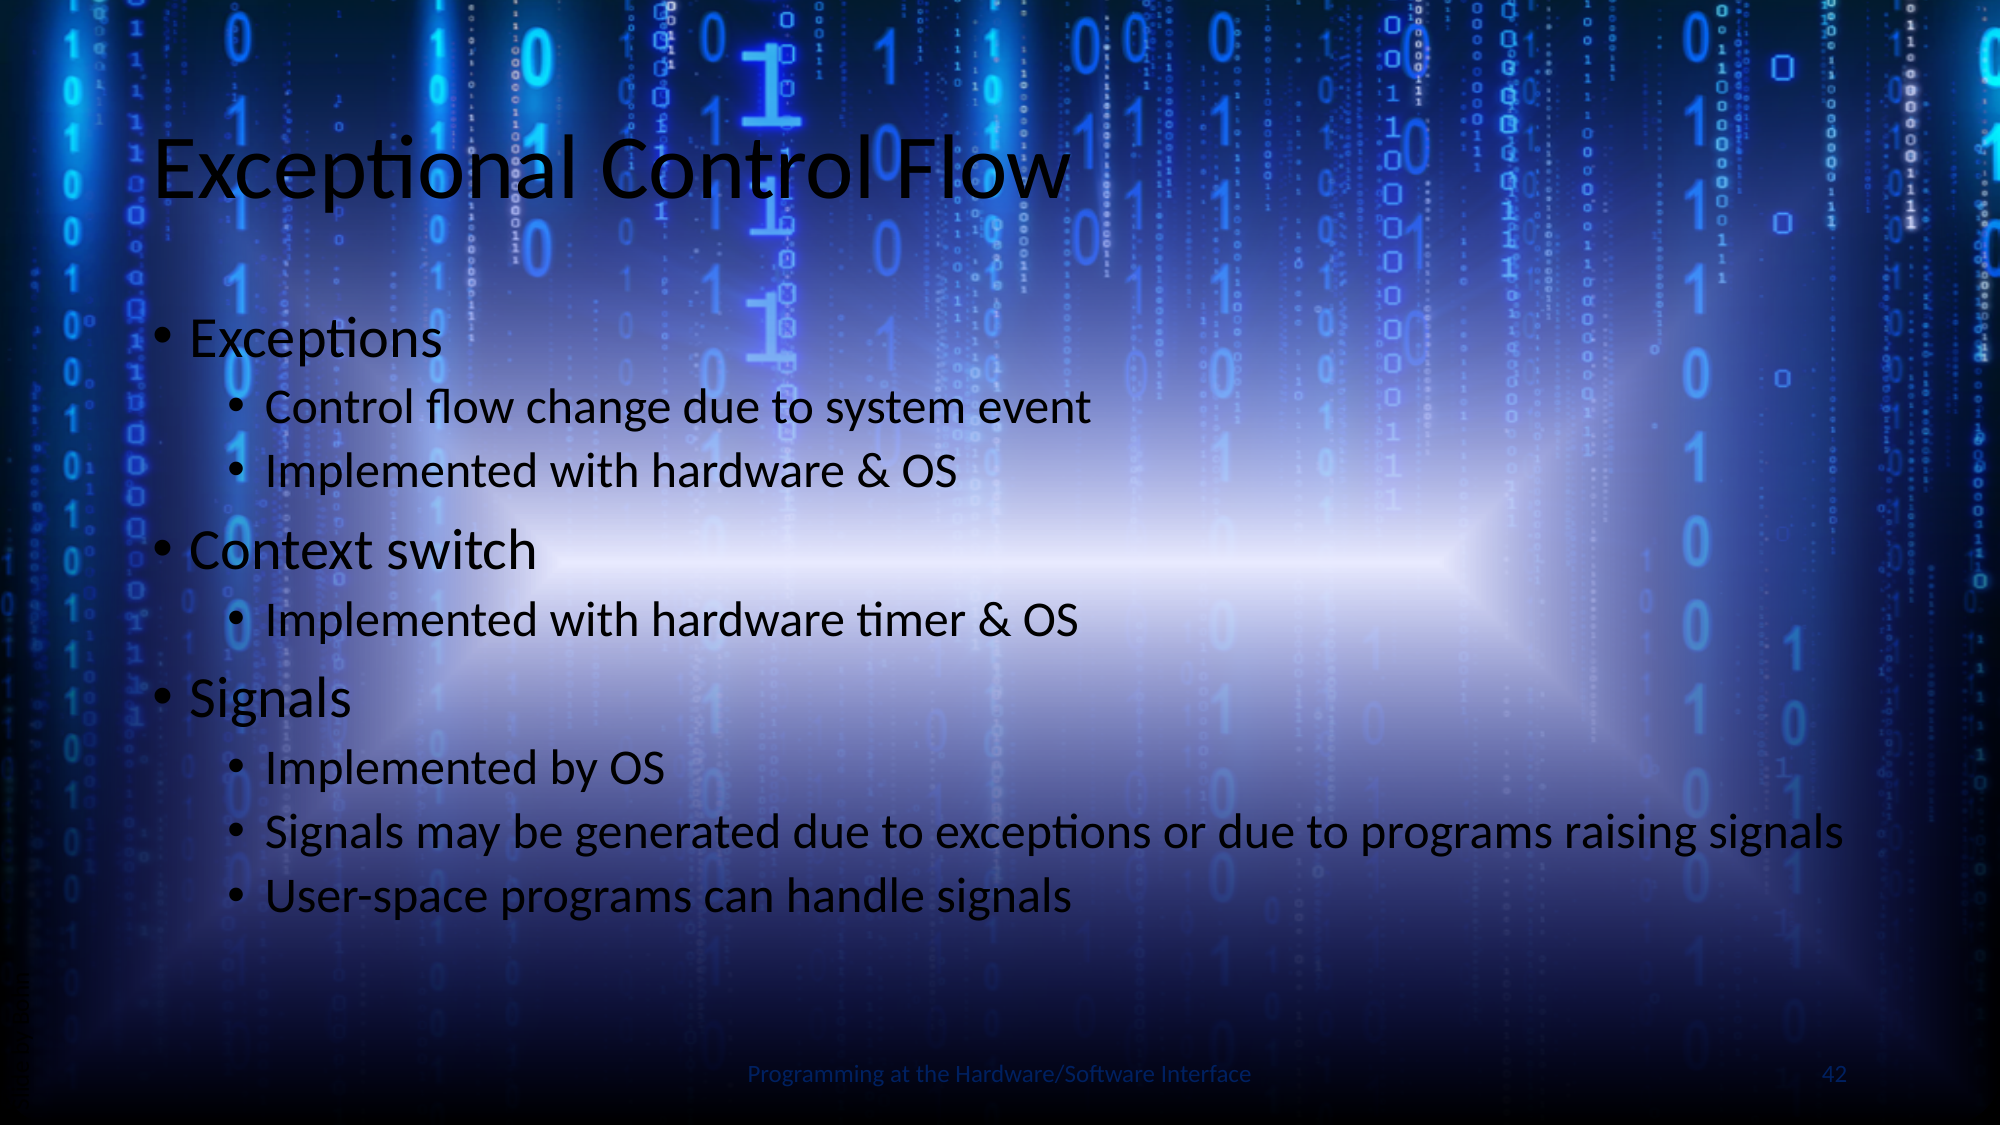

# Exceptional Control Flow
Exceptions
Control flow change due to system event
Implemented with hardware & OS
Context switch
Implemented with hardware timer & OS
Signals
Implemented by OS
Signals may be generated due to exceptions or due to programs raising signals
User-space programs can handle signals
Slide by Bohn
Programming at the Hardware/Software Interface
42